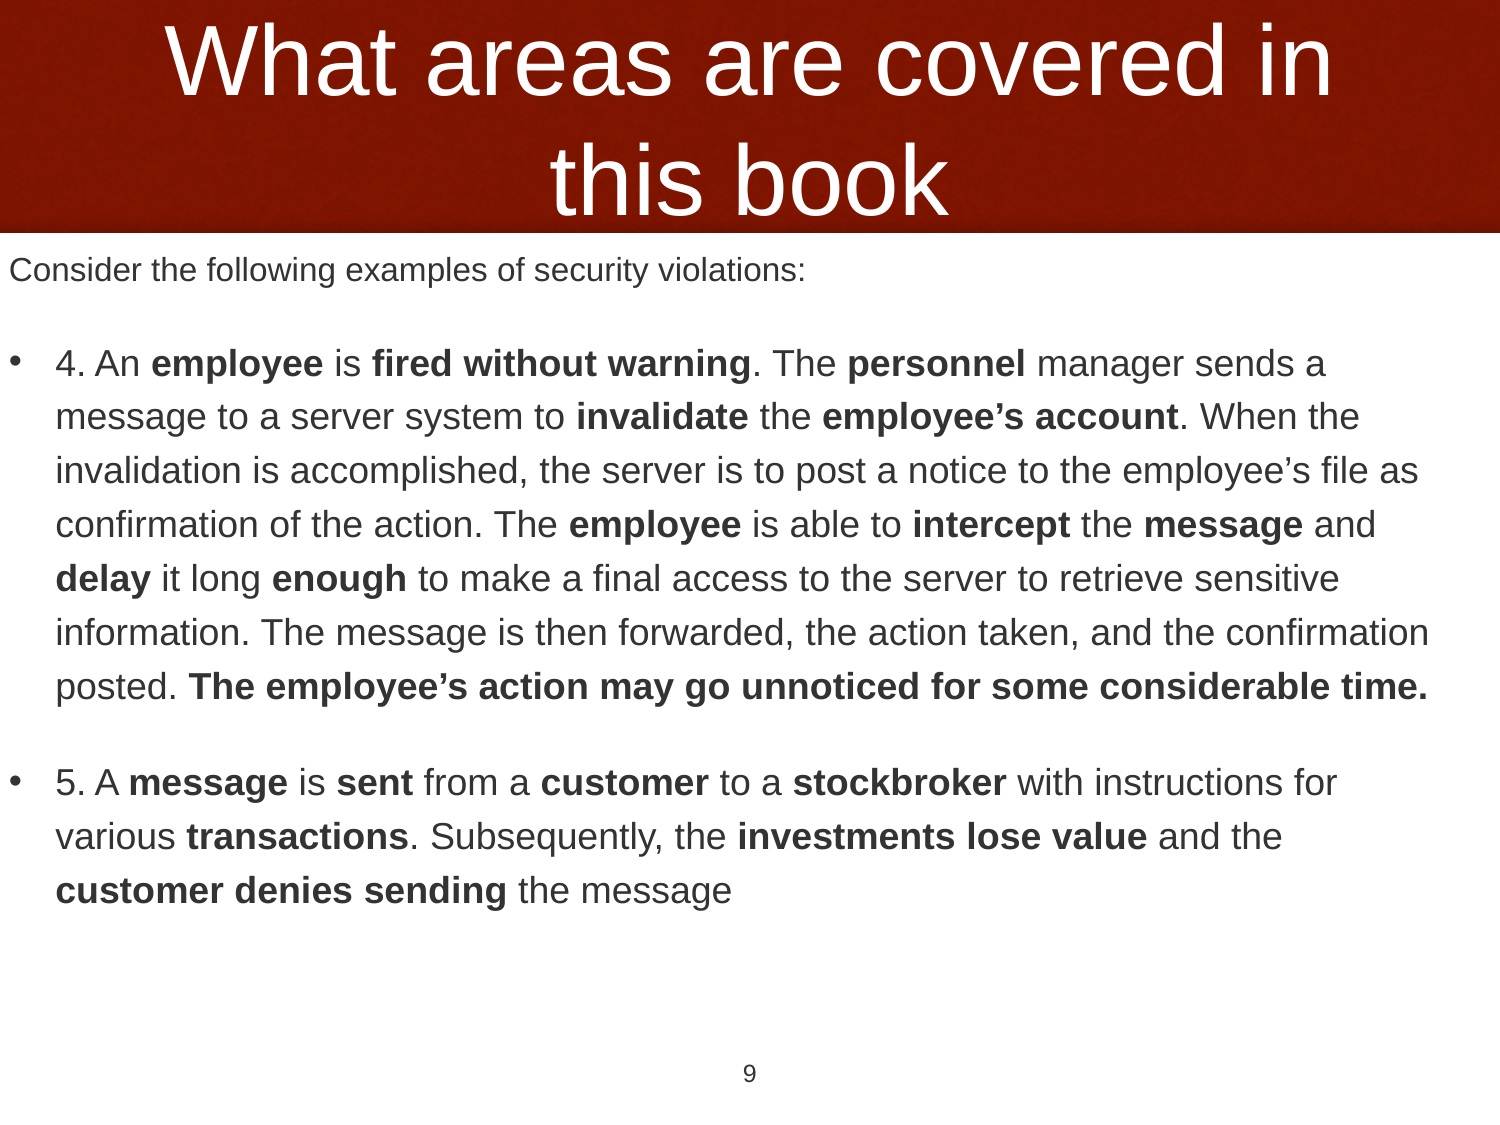

# What areas are covered in this book
Consider the following examples of security violations:
4. An employee is fired without warning. The personnel manager sends a message to a server system to invalidate the employee’s account. When the invalidation is accomplished, the server is to post a notice to the employee’s file as confirmation of the action. The employee is able to intercept the message and delay it long enough to make a final access to the server to retrieve sensitive information. The message is then forwarded, the action taken, and the confirmation posted. The employee’s action may go unnoticed for some considerable time.
5. A message is sent from a customer to a stockbroker with instructions for various transactions. Subsequently, the investments lose value and the customer denies sending the message
9